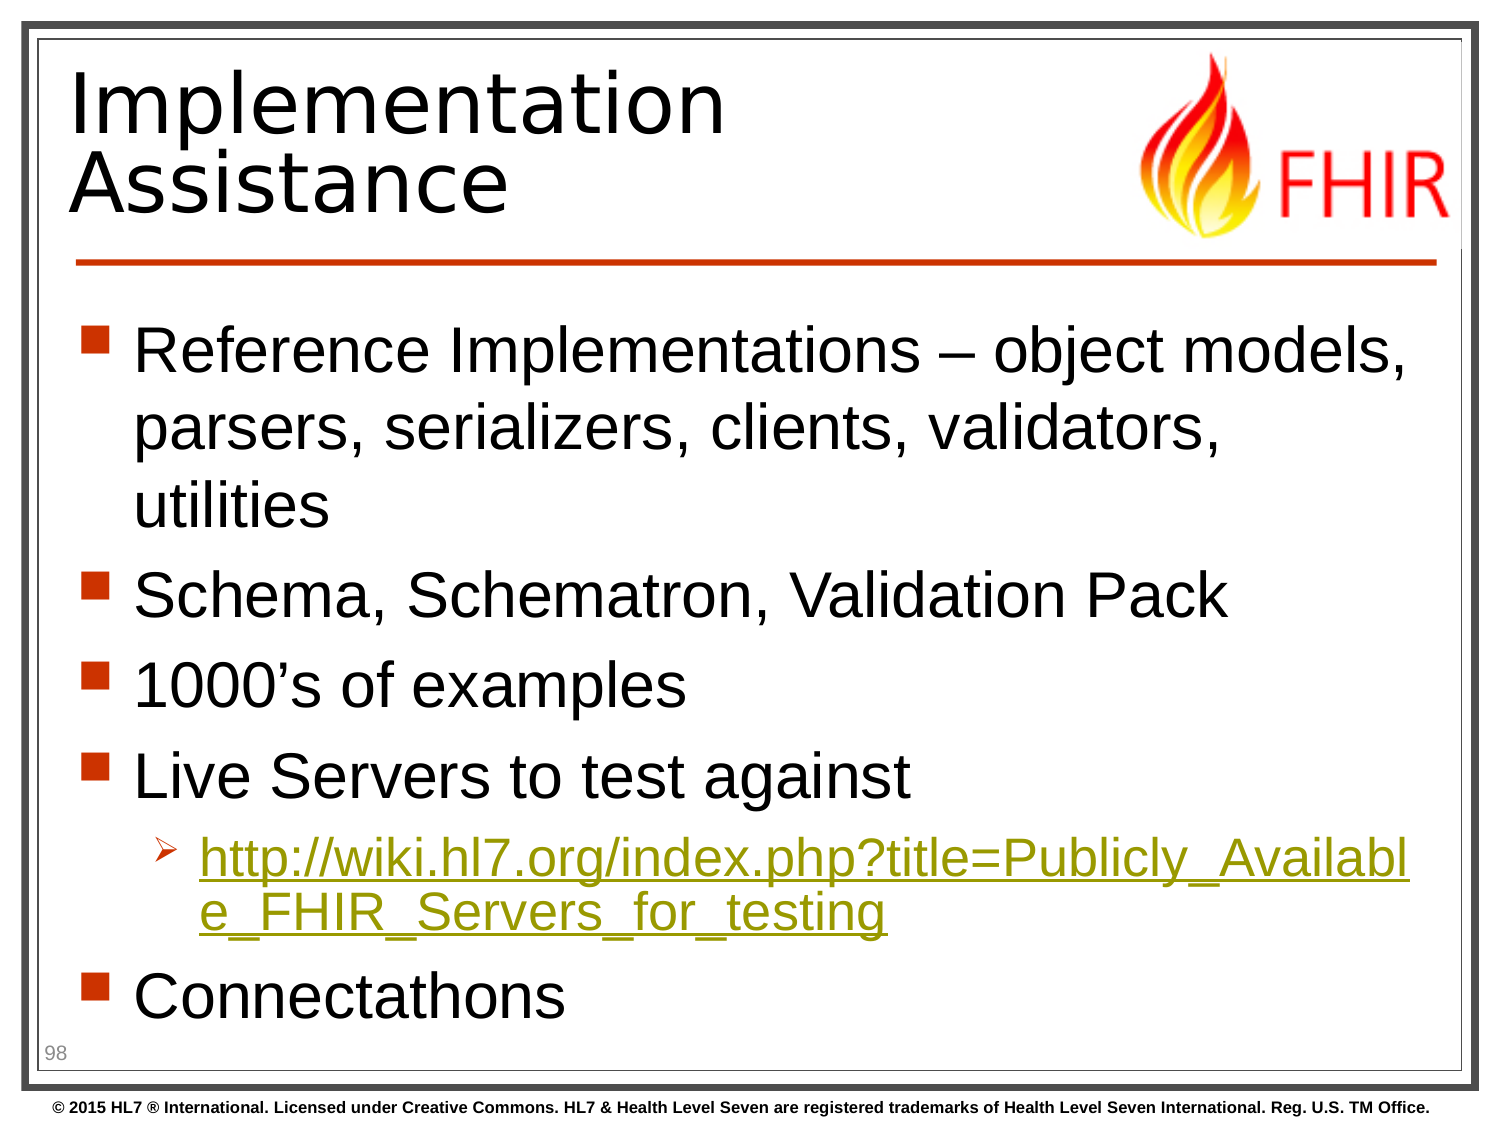

# Implementation Assistance
Reference Implementations – object models, parsers, serializers, clients, validators, utilities
Schema, Schematron, Validation Pack
1000’s of examples
Live Servers to test against
http://wiki.hl7.org/index.php?title=Publicly_Available_FHIR_Servers_for_testing
Connectathons
98